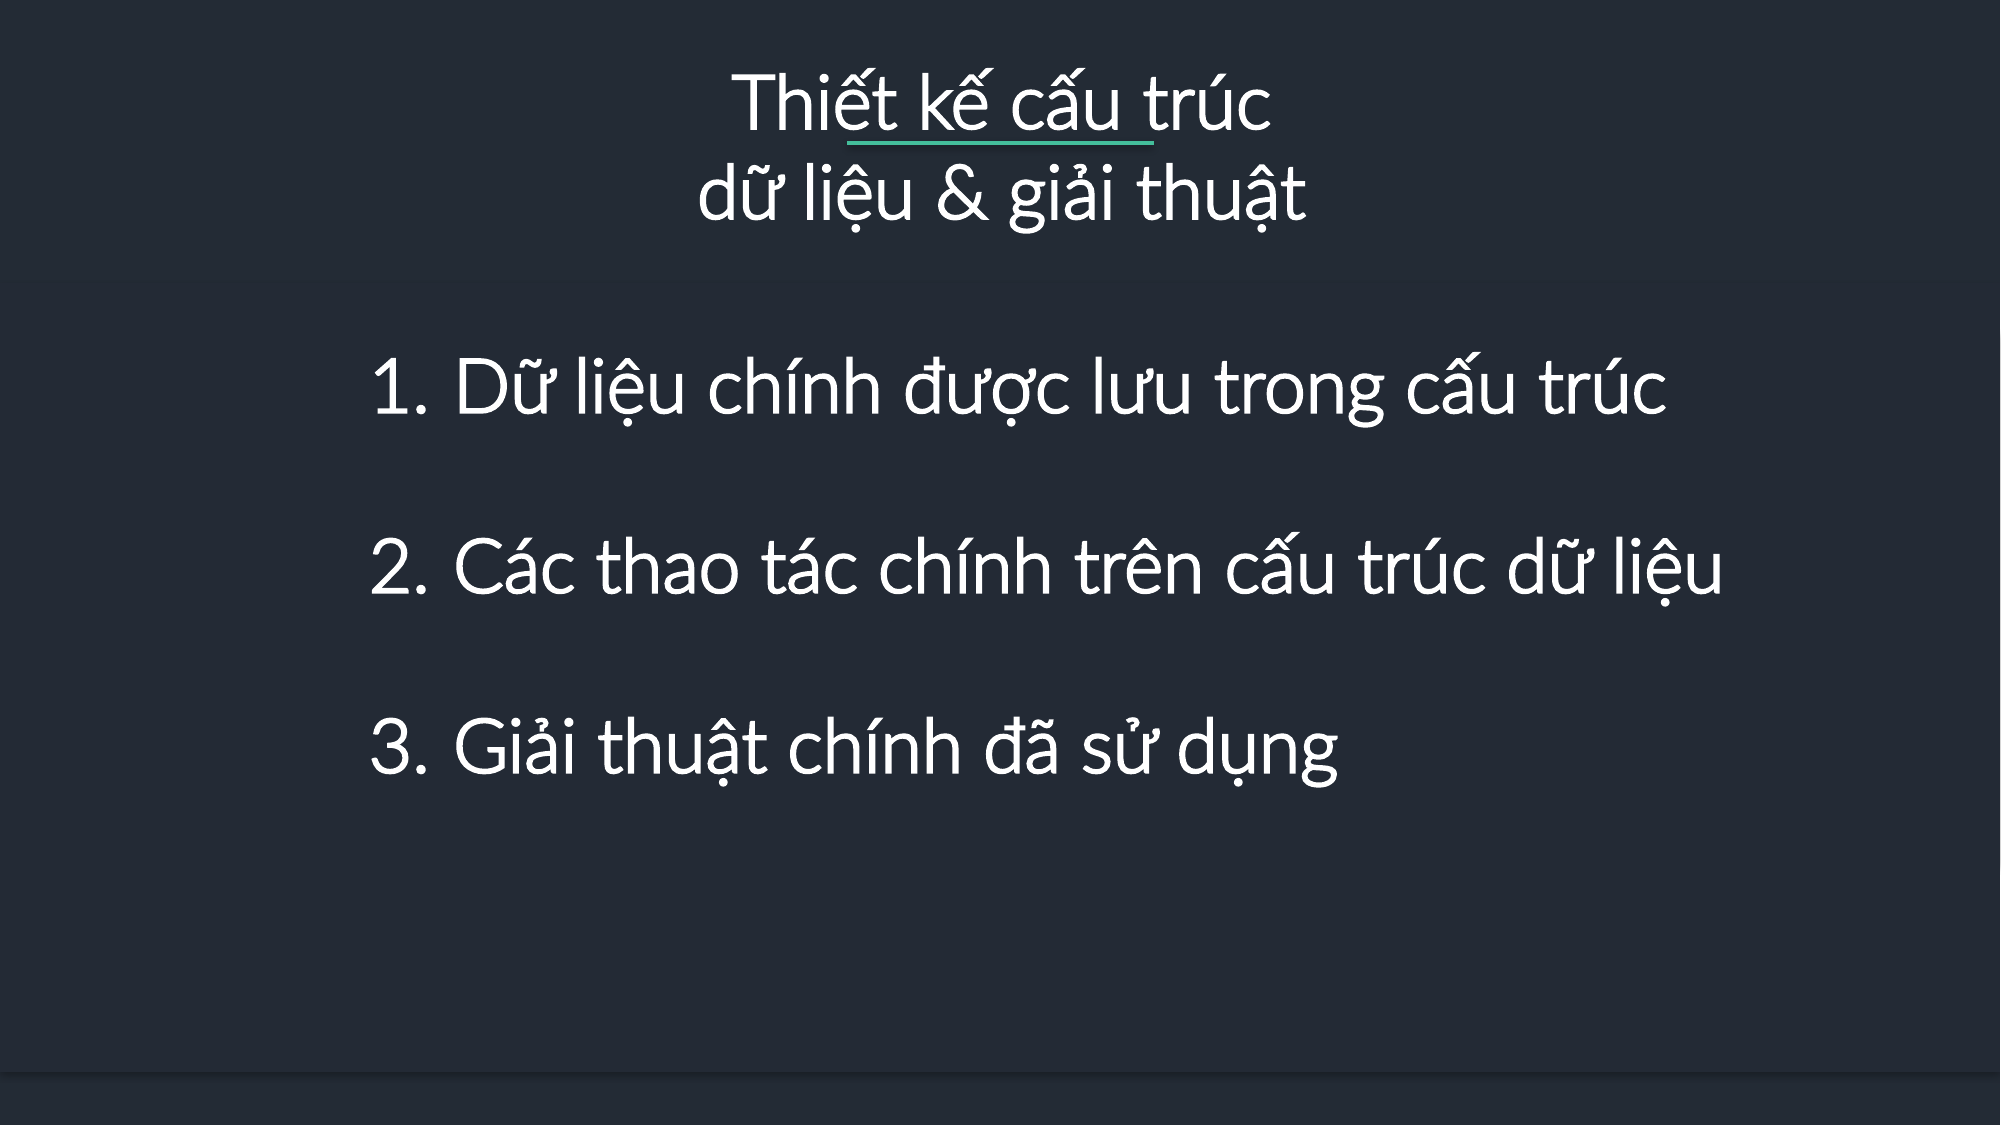

Thiết kế cấu trúc
dữ liệu & giải thuật

Dữ liệu chính được lưu trong cấu trúc

Các thao tác chính trên cấu trúc dữ liệu

Giải thuật chính đã sử dụng